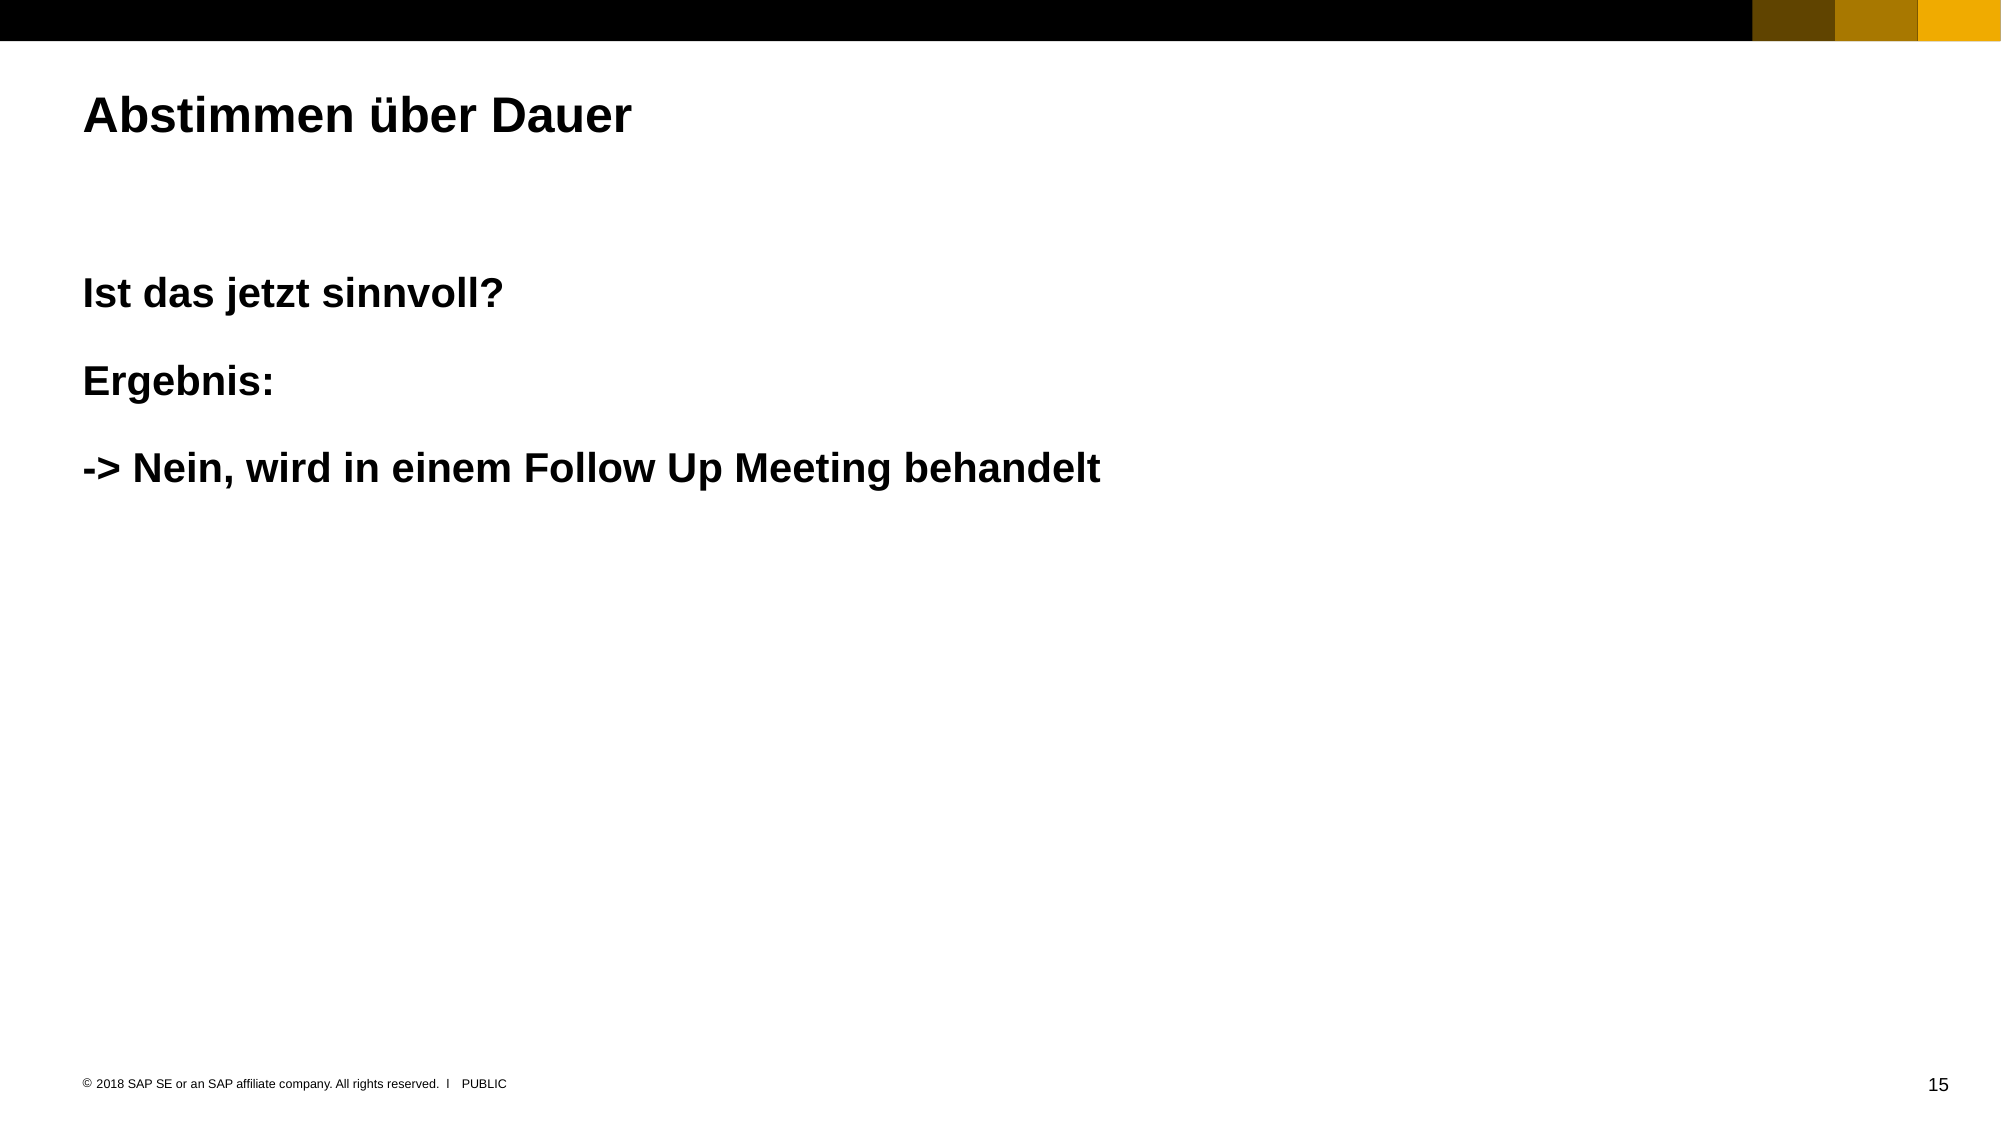

# Abstimmen über Dauer
Ist das jetzt sinnvoll?
Ergebnis:
-> Nein, wird in einem Follow Up Meeting behandelt